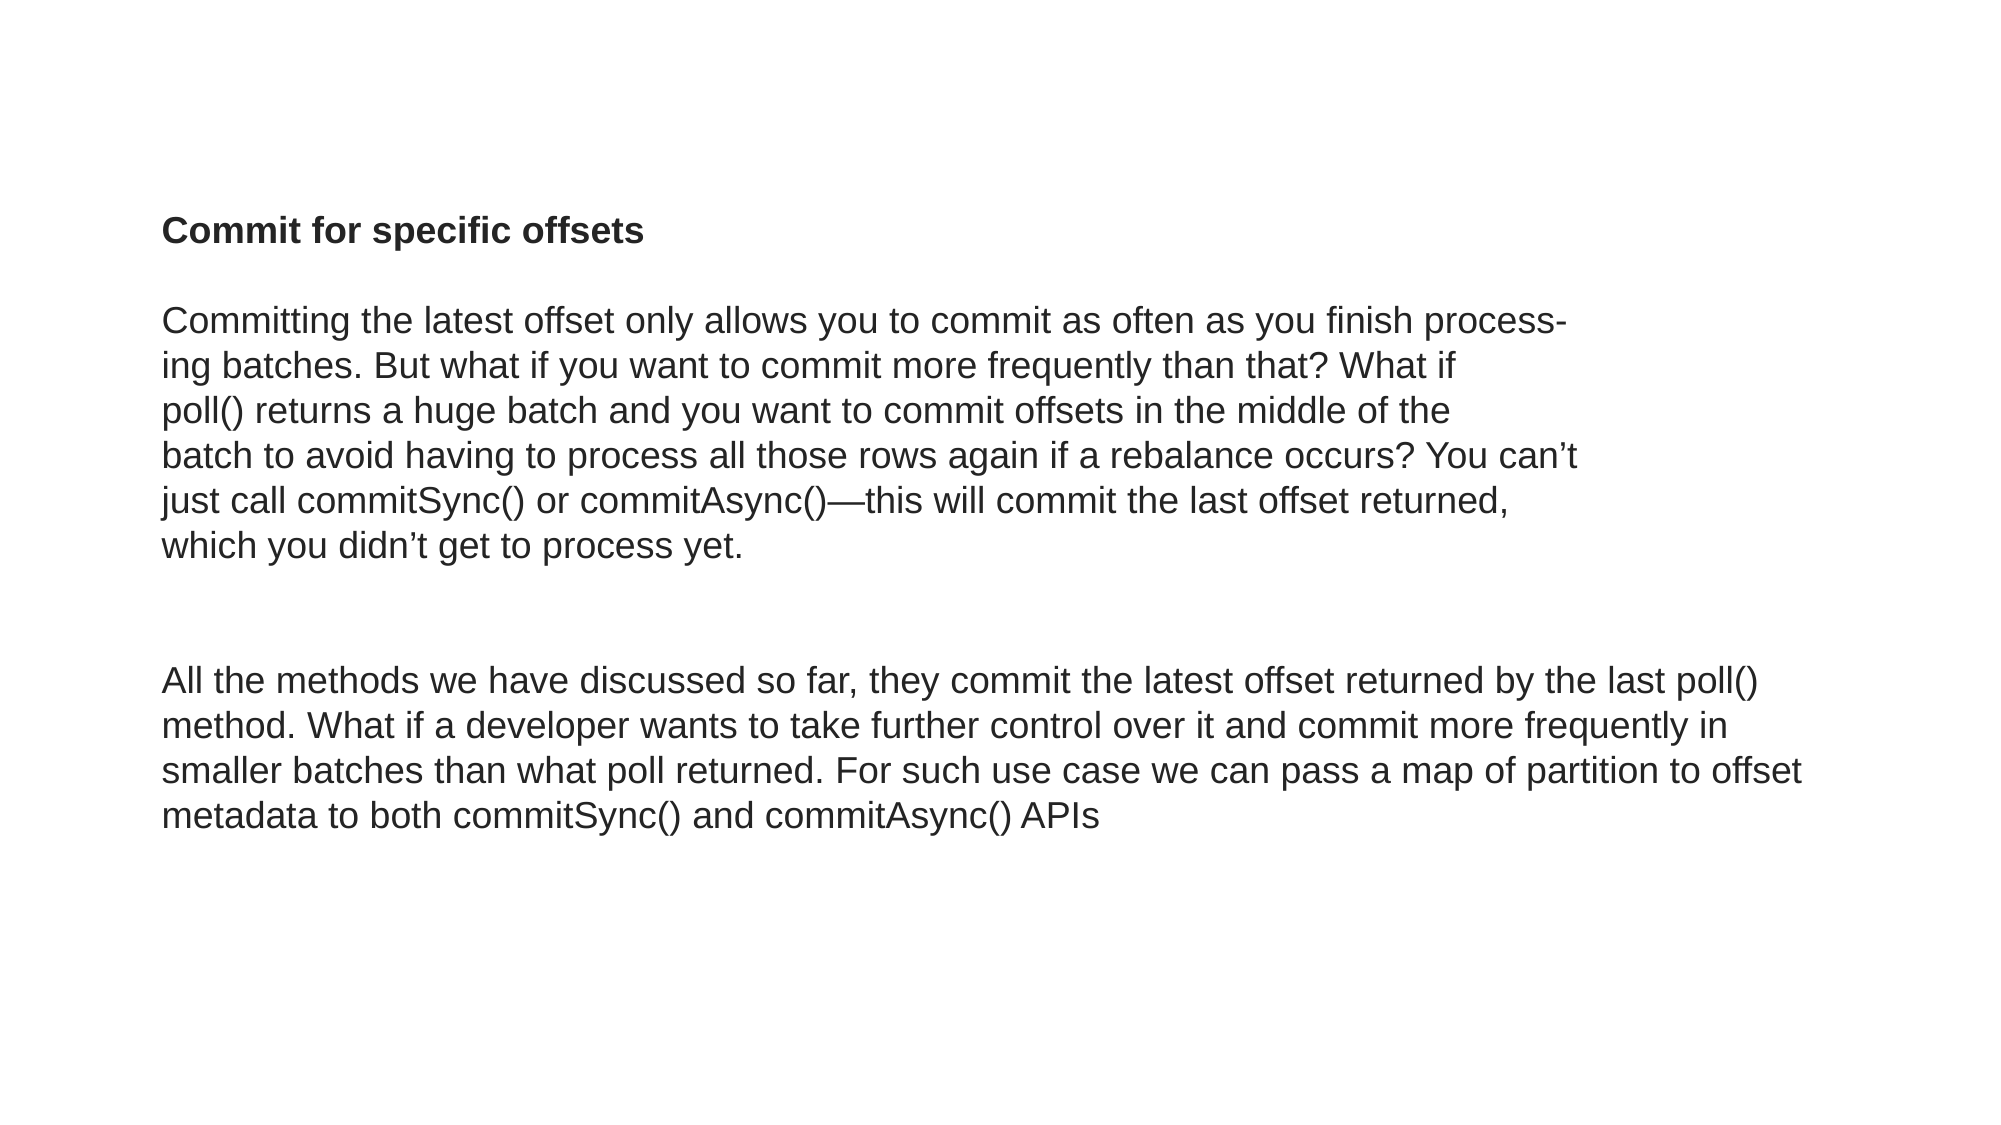

Commit for specific offsets

Committing the latest offset only allows you to commit as often as you finish process‐
ing batches. But what if you want to commit more frequently than that? What if
poll() returns a huge batch and you want to commit offsets in the middle of the
batch to avoid having to process all those rows again if a rebalance occurs? You can’t
just call commitSync() or commitAsync()—this will commit the last offset returned,
which you didn’t get to process yet.

All the methods we have discussed so far, they commit the latest offset returned by the last poll() method. What if a developer wants to take further control over it and commit more frequently in smaller batches than what poll returned. For such use case we can pass a map of partition to offset metadata to both commitSync() and commitAsync() APIs